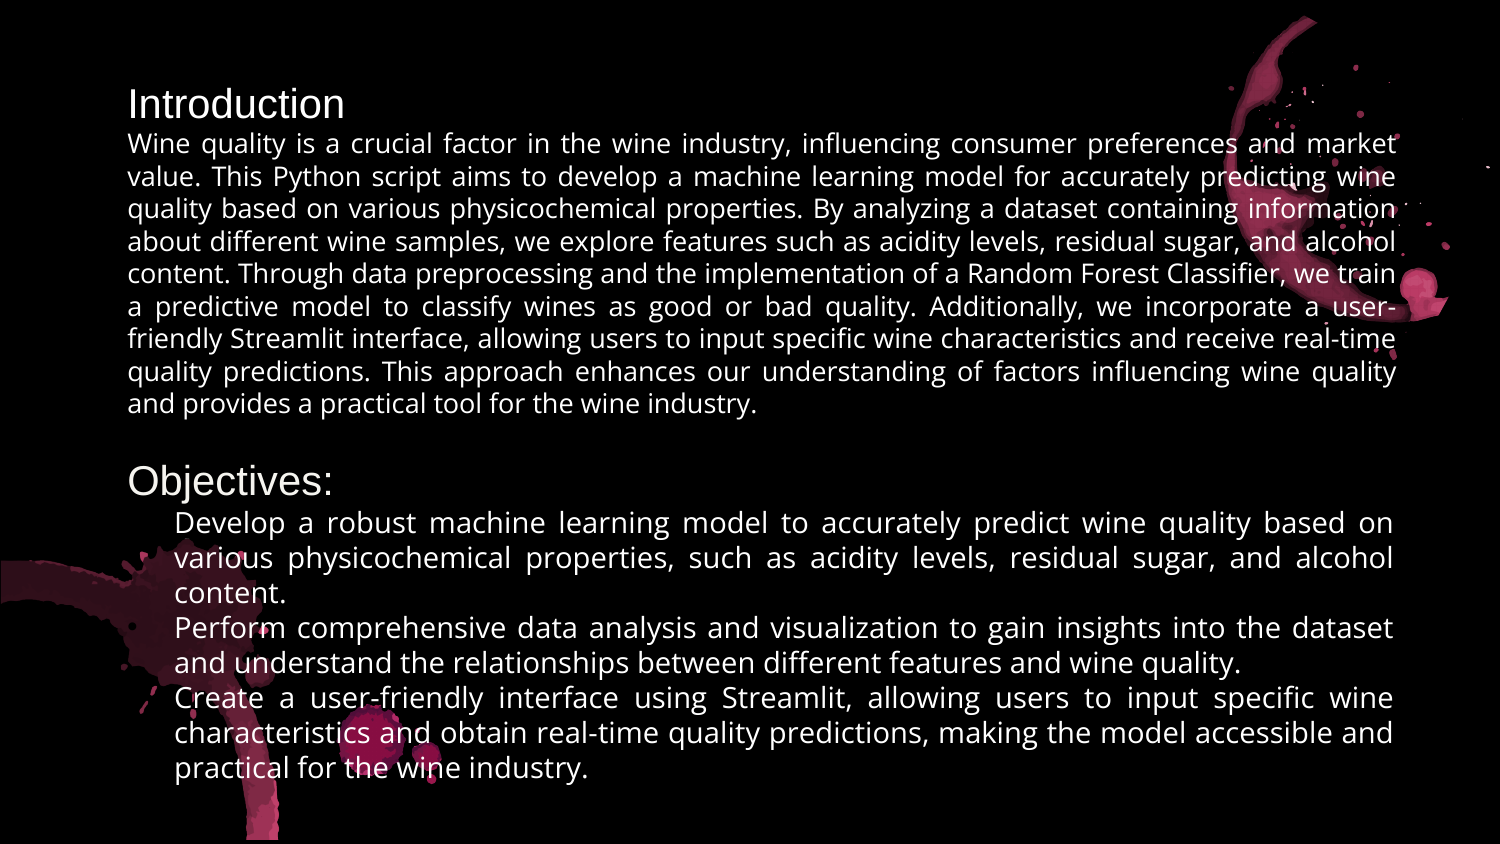

Introduction
Wine quality is a crucial factor in the wine industry, influencing consumer preferences and market value. This Python script aims to develop a machine learning model for accurately predicting wine quality based on various physicochemical properties. By analyzing a dataset containing information about different wine samples, we explore features such as acidity levels, residual sugar, and alcohol content. Through data preprocessing and the implementation of a Random Forest Classifier, we train a predictive model to classify wines as good or bad quality. Additionally, we incorporate a user-friendly Streamlit interface, allowing users to input specific wine characteristics and receive real-time quality predictions. This approach enhances our understanding of factors influencing wine quality and provides a practical tool for the wine industry.

Objectives:
Develop a robust machine learning model to accurately predict wine quality based on various physicochemical properties, such as acidity levels, residual sugar, and alcohol content.
Perform comprehensive data analysis and visualization to gain insights into the dataset and understand the relationships between different features and wine quality.
Create a user-friendly interface using Streamlit, allowing users to input specific wine characteristics and obtain real-time quality predictions, making the model accessible and practical for the wine industry.